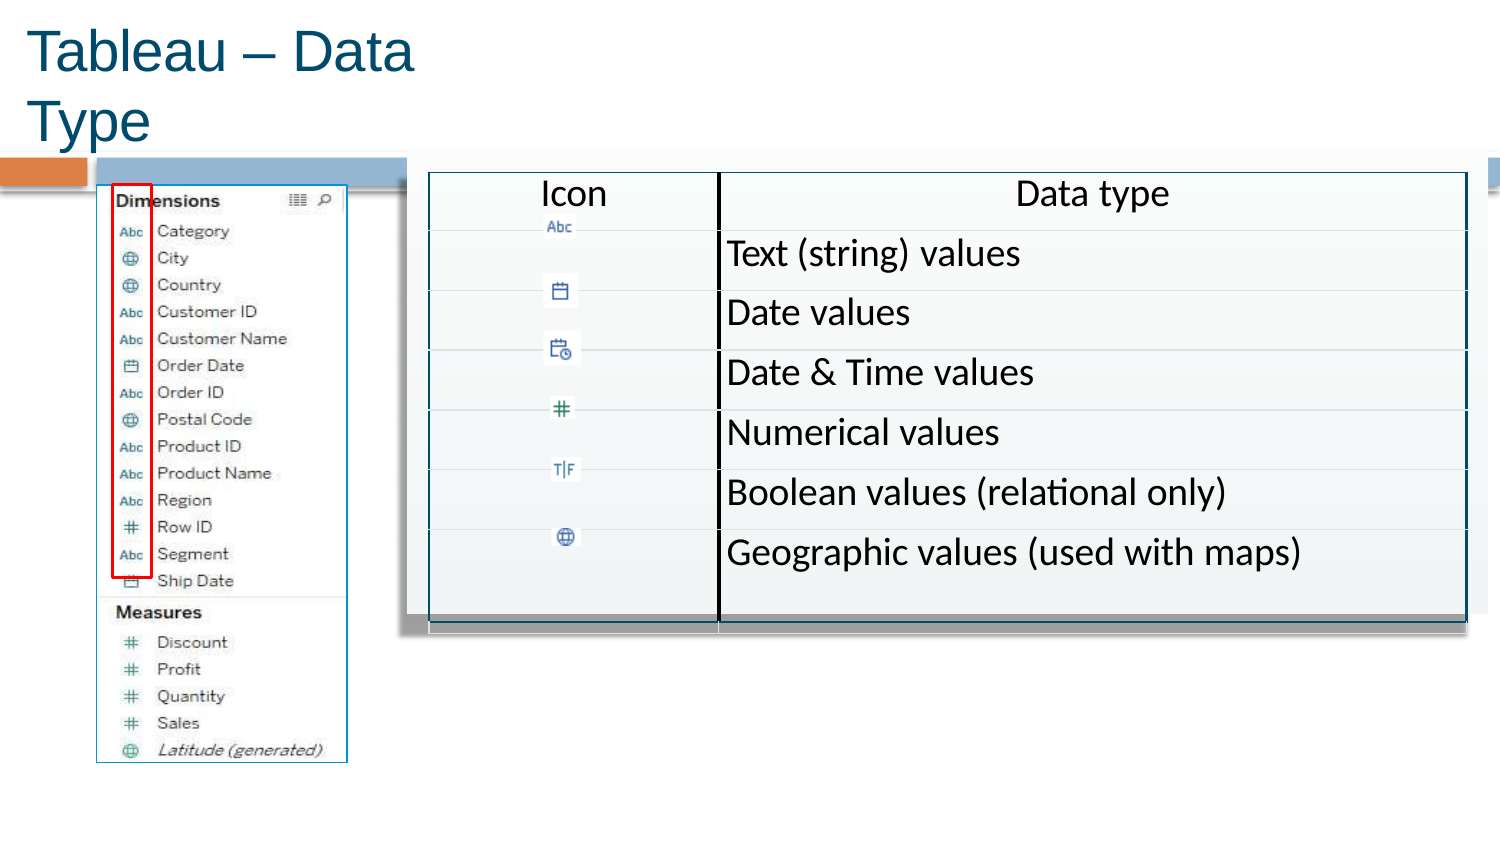

# Tableau – Data Type

| Icon | Data type |
| --- | --- |
|  | Text (string) values |
|  | Date values |
|  | Date & Time values |
|  | Numerical values |
|  | Boolean values (relational only) |
|  | Geographic values (used with maps) |
|  |  |